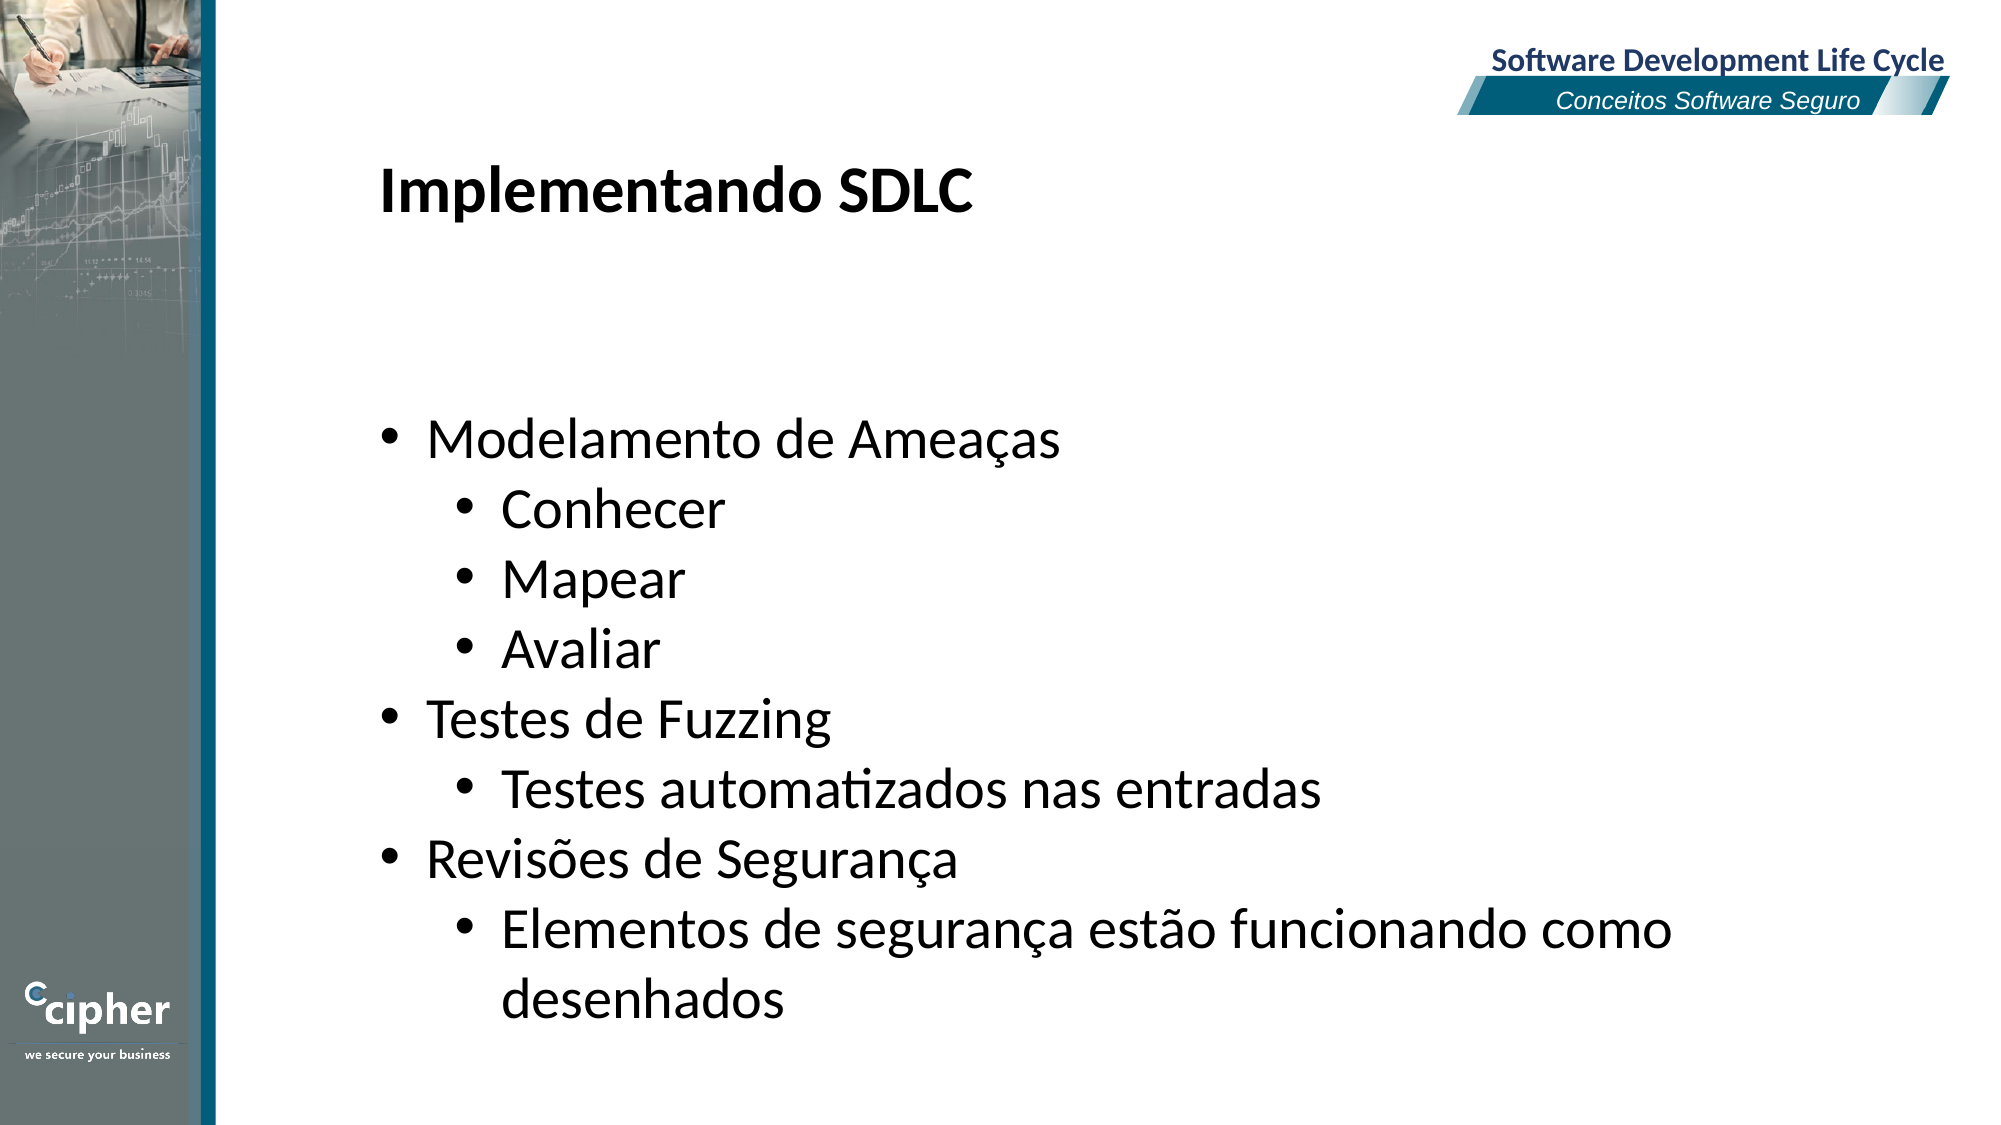

Software Development Life Cycle
Conceitos Software Seguro

Implementando SDLC

Modelamento de Ameaças
Conhecer
Mapear
Avaliar
Testes de Fuzzing
Testes automatizados nas entradas
Revisões de Segurança
Elementos de segurança estão funcionando como desenhados